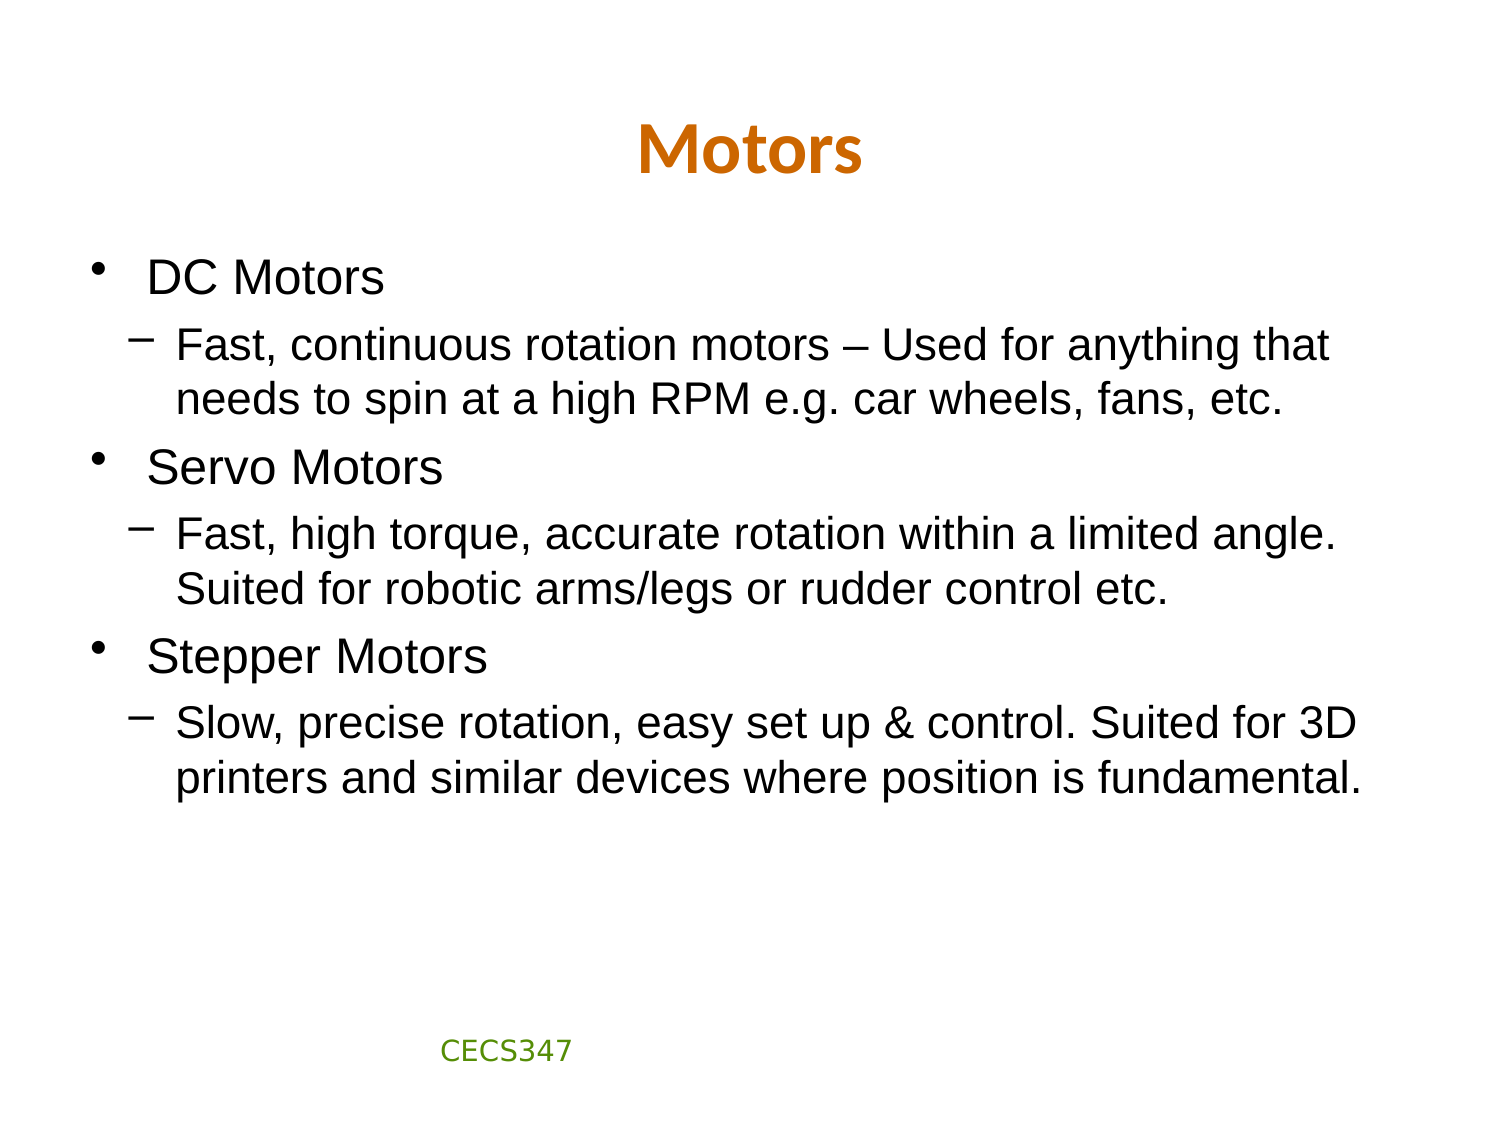

# Motors
DC Motors
Fast, continuous rotation motors – Used for anything that needs to spin at a high RPM e.g. car wheels, fans, etc.
Servo Motors
Fast, high torque, accurate rotation within a limited angle. Suited for robotic arms/legs or rudder control etc.
Stepper Motors
Slow, precise rotation, easy set up & control. Suited for 3D printers and similar devices where position is fundamental.

CECS347